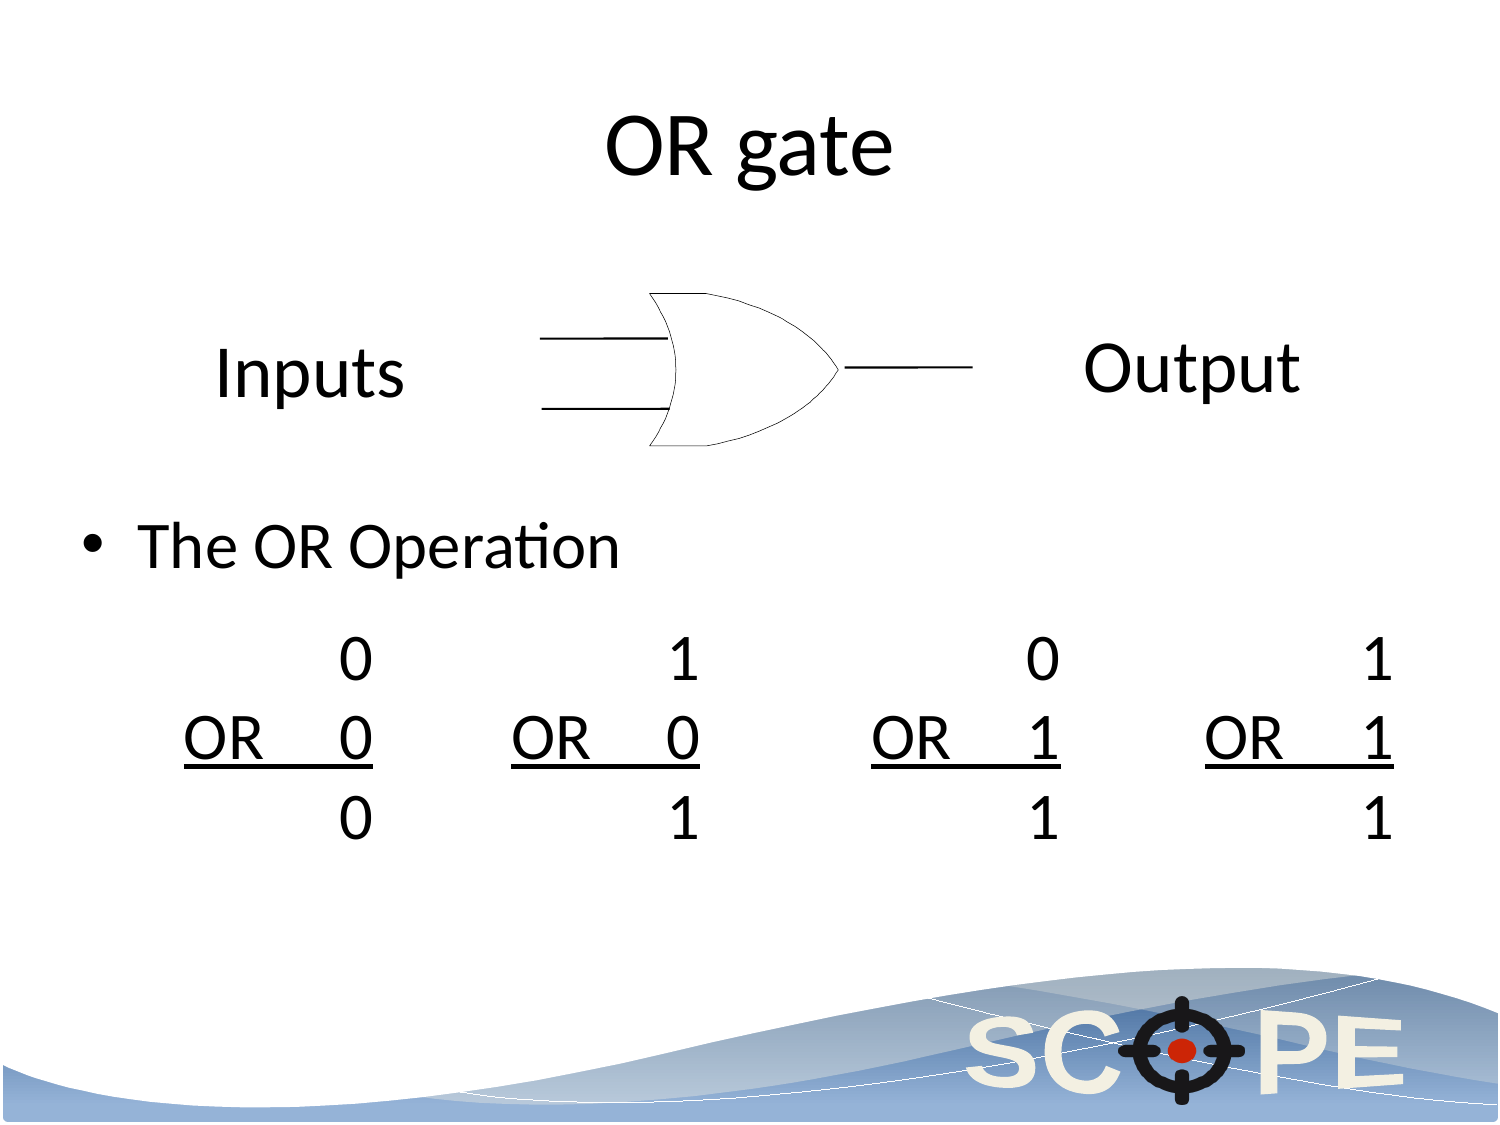

# OR gate

Output
Inputs

The OR Operation
 0
OR     0
   0
 1
OR     0
   1
 0
OR     1
   1
 1
OR     1
   1